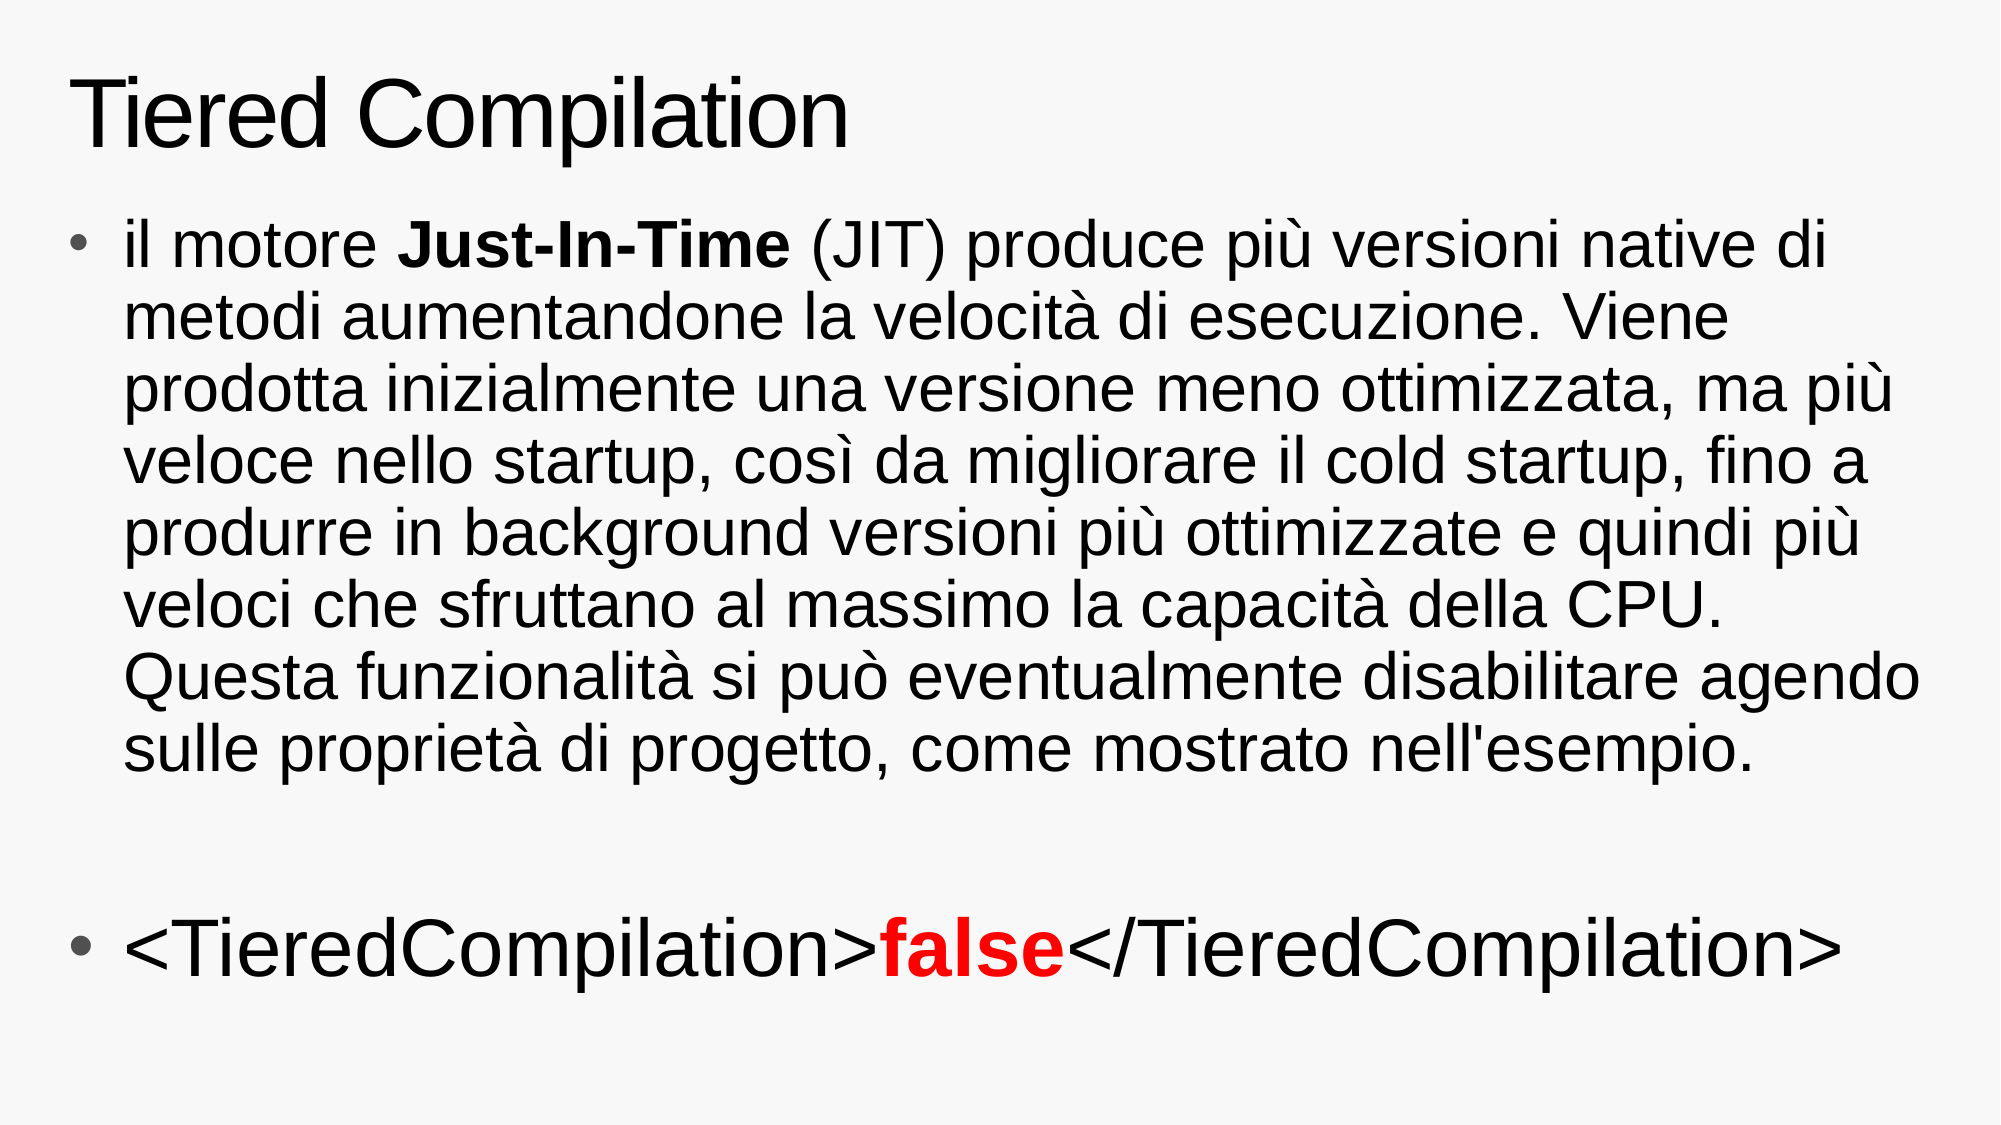

# Tiered Compilation
il motore Just-In-Time (JIT) produce più versioni native di metodi aumentandone la velocità di esecuzione. Viene prodotta inizialmente una versione meno ottimizzata, ma più veloce nello startup, così da migliorare il cold startup, fino a produrre in background versioni più ottimizzate e quindi più veloci che sfruttano al massimo la capacità della CPU. Questa funzionalità si può eventualmente disabilitare agendo sulle proprietà di progetto, come mostrato nell'esempio.

<TieredCompilation>false</TieredCompilation>